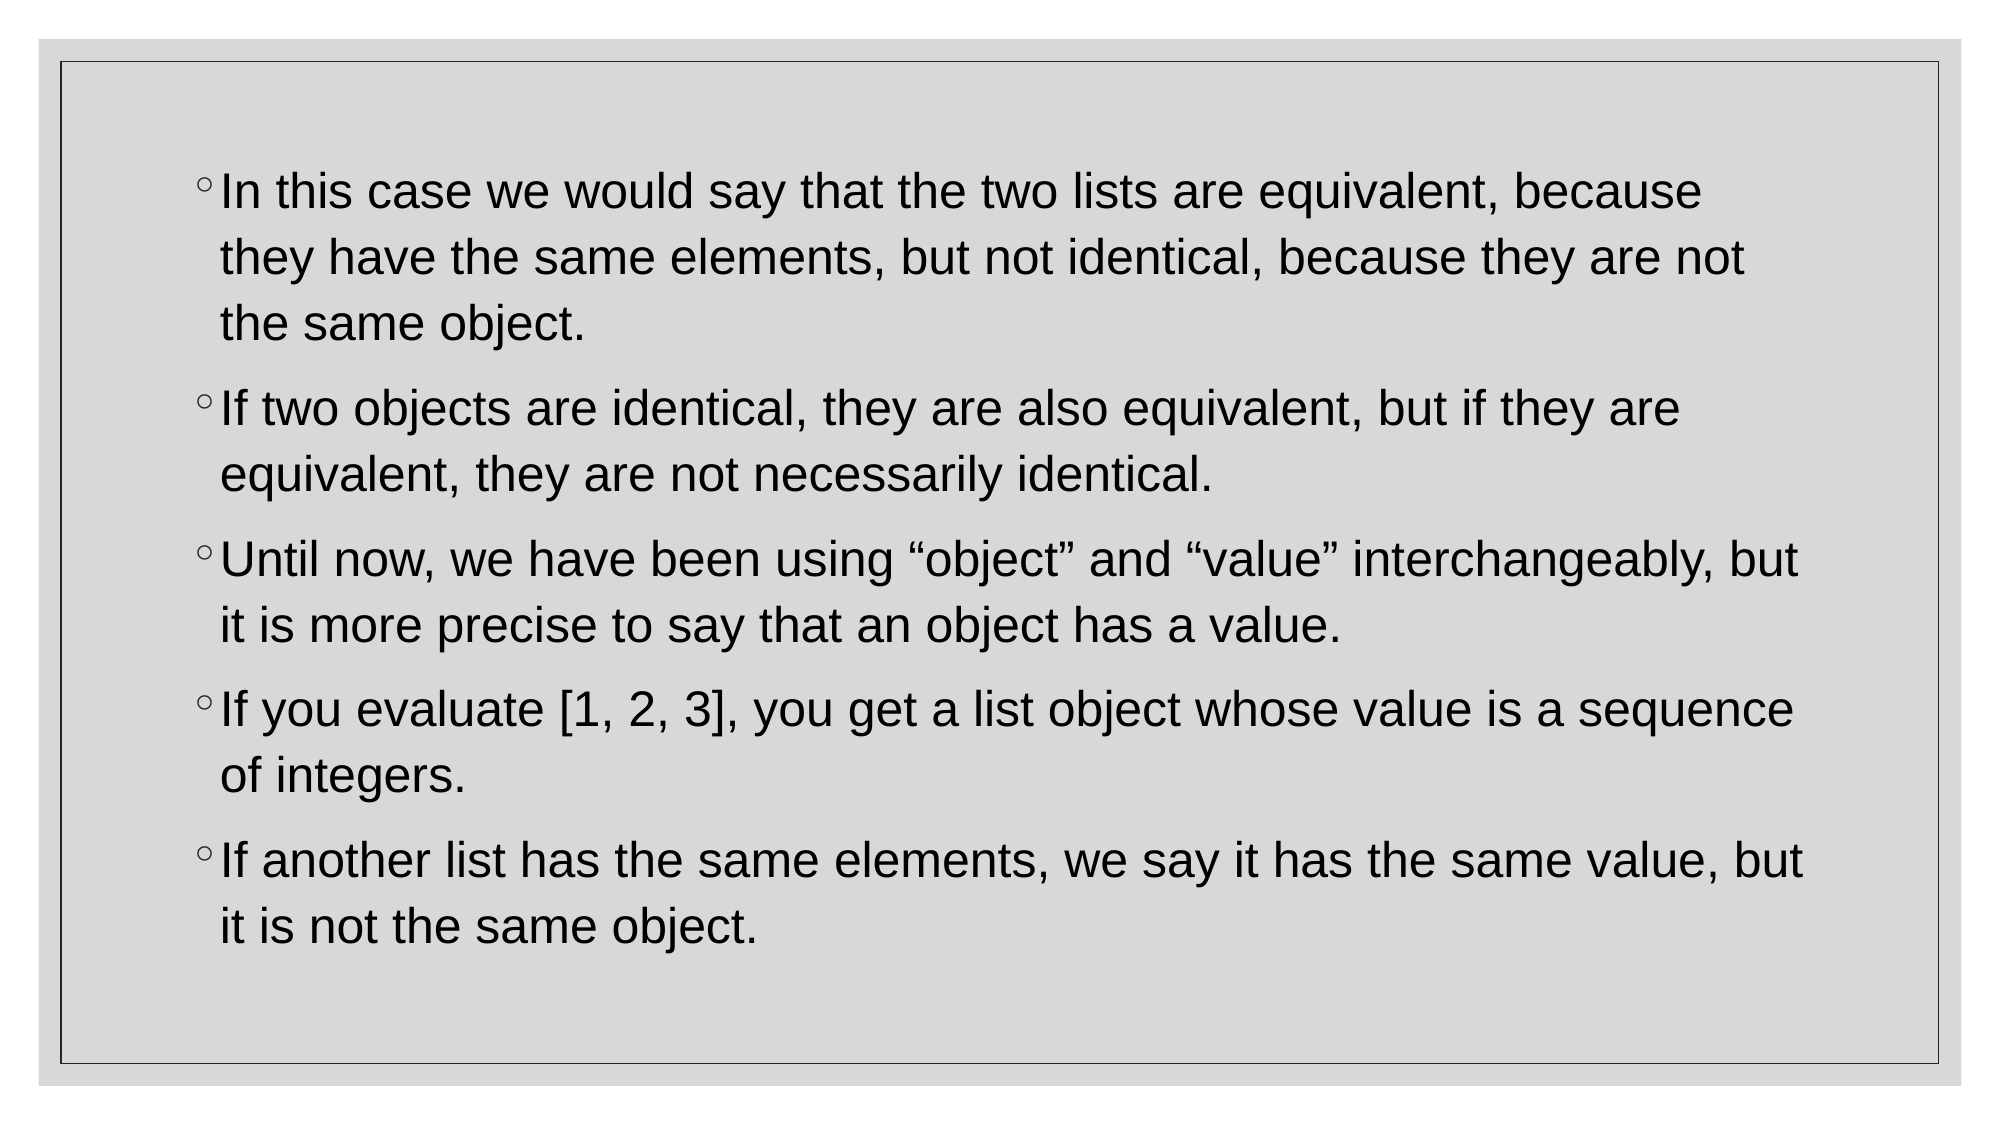

In this case we would say that the two lists are equivalent, because they have the same elements, but not identical, because they are not the same object.
If two objects are identical, they are also equivalent, but if they are equivalent, they are not necessarily identical.
Until now, we have been using “object” and “value” interchangeably, but it is more precise to say that an object has a value.
If you evaluate [1, 2, 3], you get a list object whose value is a sequence of integers.
If another list has the same elements, we say it has the same value, but it is not the same object.